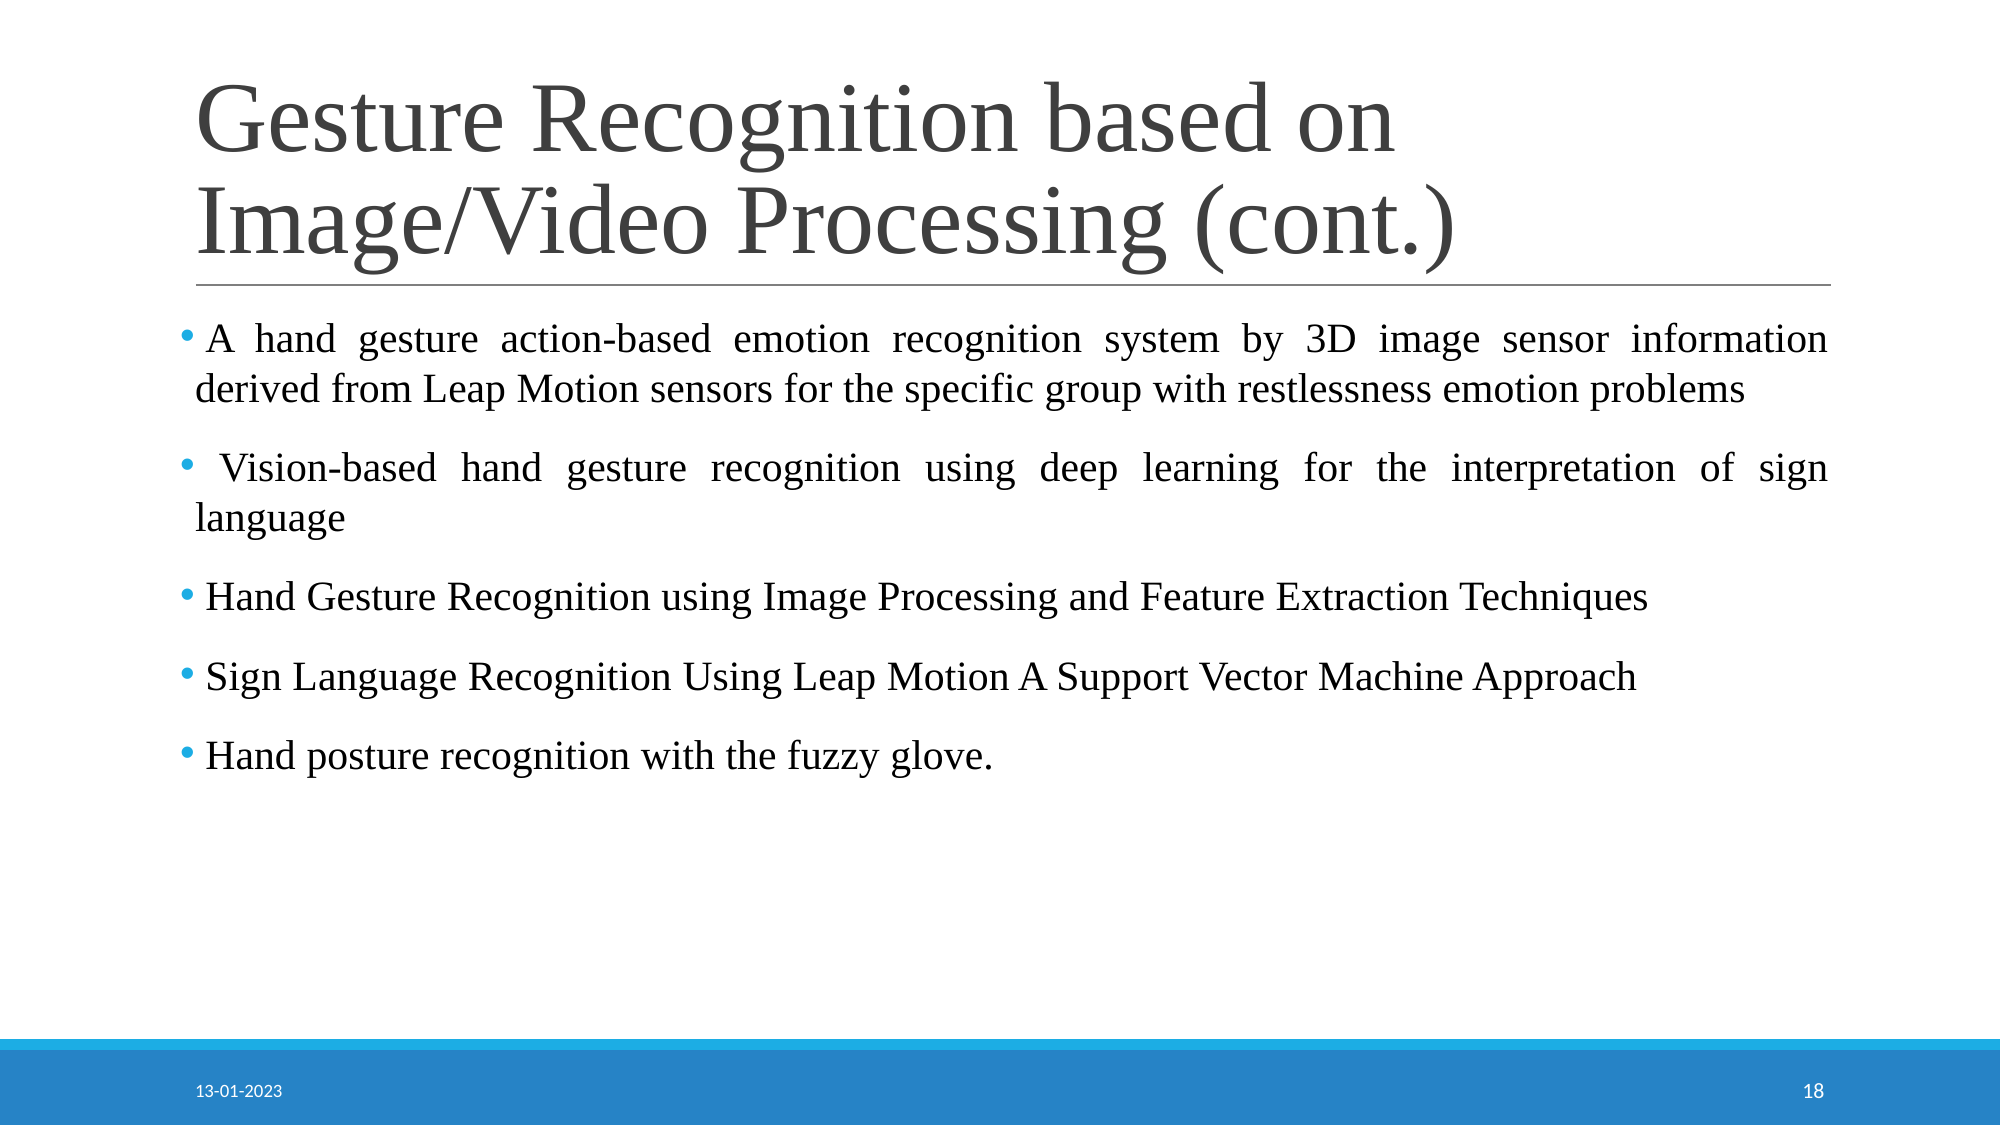

# Gesture Recognition based on Image/Video Processing (cont.)
 A hand gesture action-based emotion recognition system by 3D image sensor information derived from Leap Motion sensors for the specific group with restlessness emotion problems
 Vision-based hand gesture recognition using deep learning for the interpretation of sign language
 Hand Gesture Recognition using Image Processing and Feature Extraction Techniques
 Sign Language Recognition Using Leap Motion A Support Vector Machine Approach
 Hand posture recognition with the fuzzy glove.

13-01-2023
18